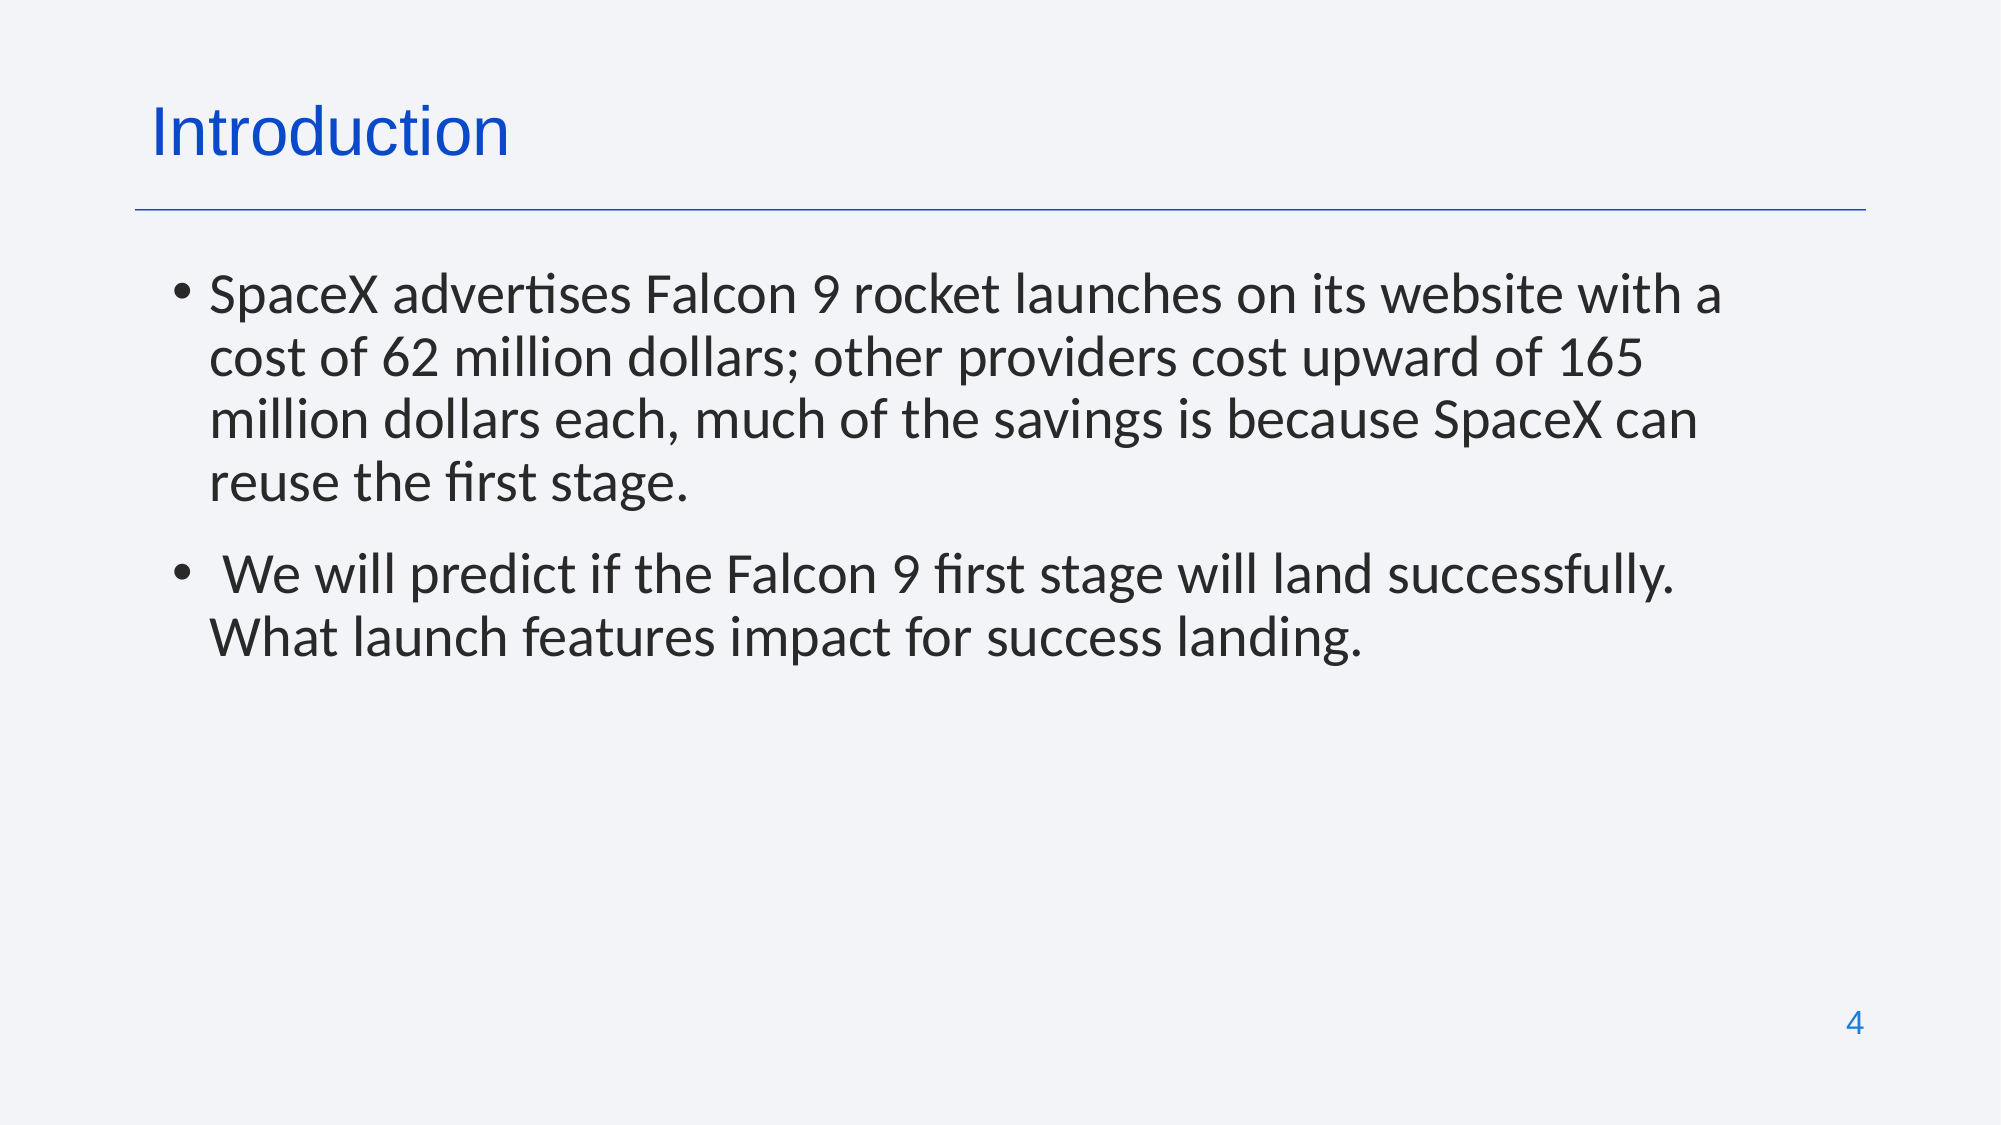

Introduction
SpaceX advertises Falcon 9 rocket launches on its website with a cost of 62 million dollars; other providers cost upward of 165 million dollars each, much of the savings is because SpaceX can reuse the first stage.
 We will predict if the Falcon 9 first stage will land successfully. What launch features impact for success landing.
4